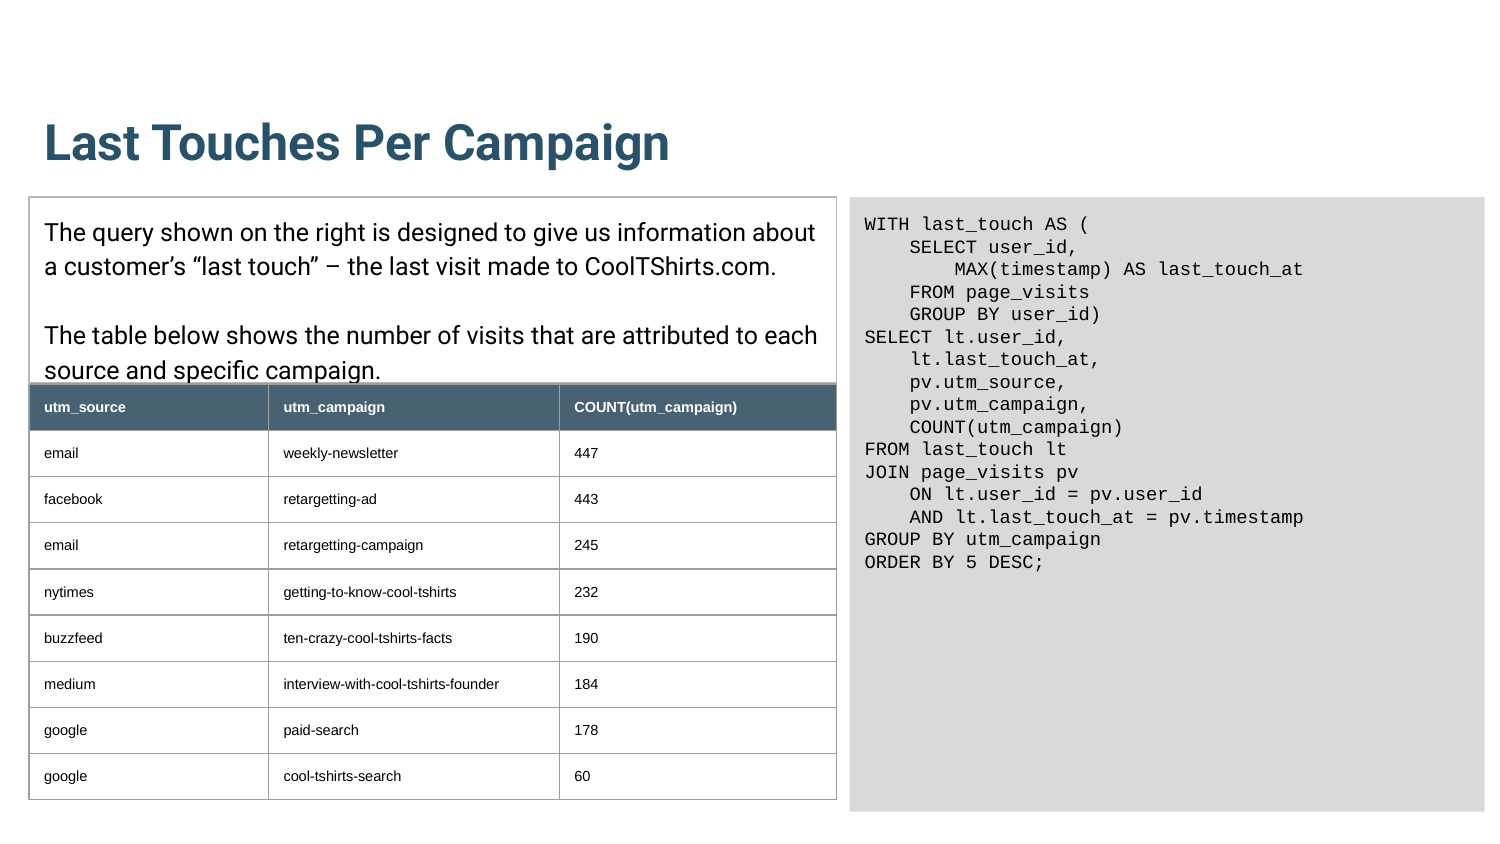

Last Touches Per Campaign
The query shown on the right is designed to give us information about a customer’s “last touch” – the last visit made to CoolTShirts.com.

The table below shows the number of visits that are attributed to each source and specific campaign.
WITH last_touch AS (
    SELECT user_id,
        MAX(timestamp) AS last_touch_at
    FROM page_visits
    GROUP BY user_id)
SELECT lt.user_id,
    lt.last_touch_at,
    pv.utm_source,
    pv.utm_campaign,
    COUNT(utm_campaign)
FROM last_touch lt
JOIN page_visits pv
    ON lt.user_id = pv.user_id
    AND lt.last_touch_at = pv.timestamp
GROUP BY utm_campaign
ORDER BY 5 DESC;
| utm\_source | utm\_campaign | COUNT(utm\_campaign) |
| --- | --- | --- |
| email | weekly-newsletter | 447 |
| facebook | retargetting-ad | 443 |
| email | retargetting-campaign | 245 |
| nytimes | getting-to-know-cool-tshirts | 232 |
| buzzfeed | ten-crazy-cool-tshirts-facts | 190 |
| medium | interview-with-cool-tshirts-founder | 184 |
| google | paid-search | 178 |
| google | cool-tshirts-search | 60 |